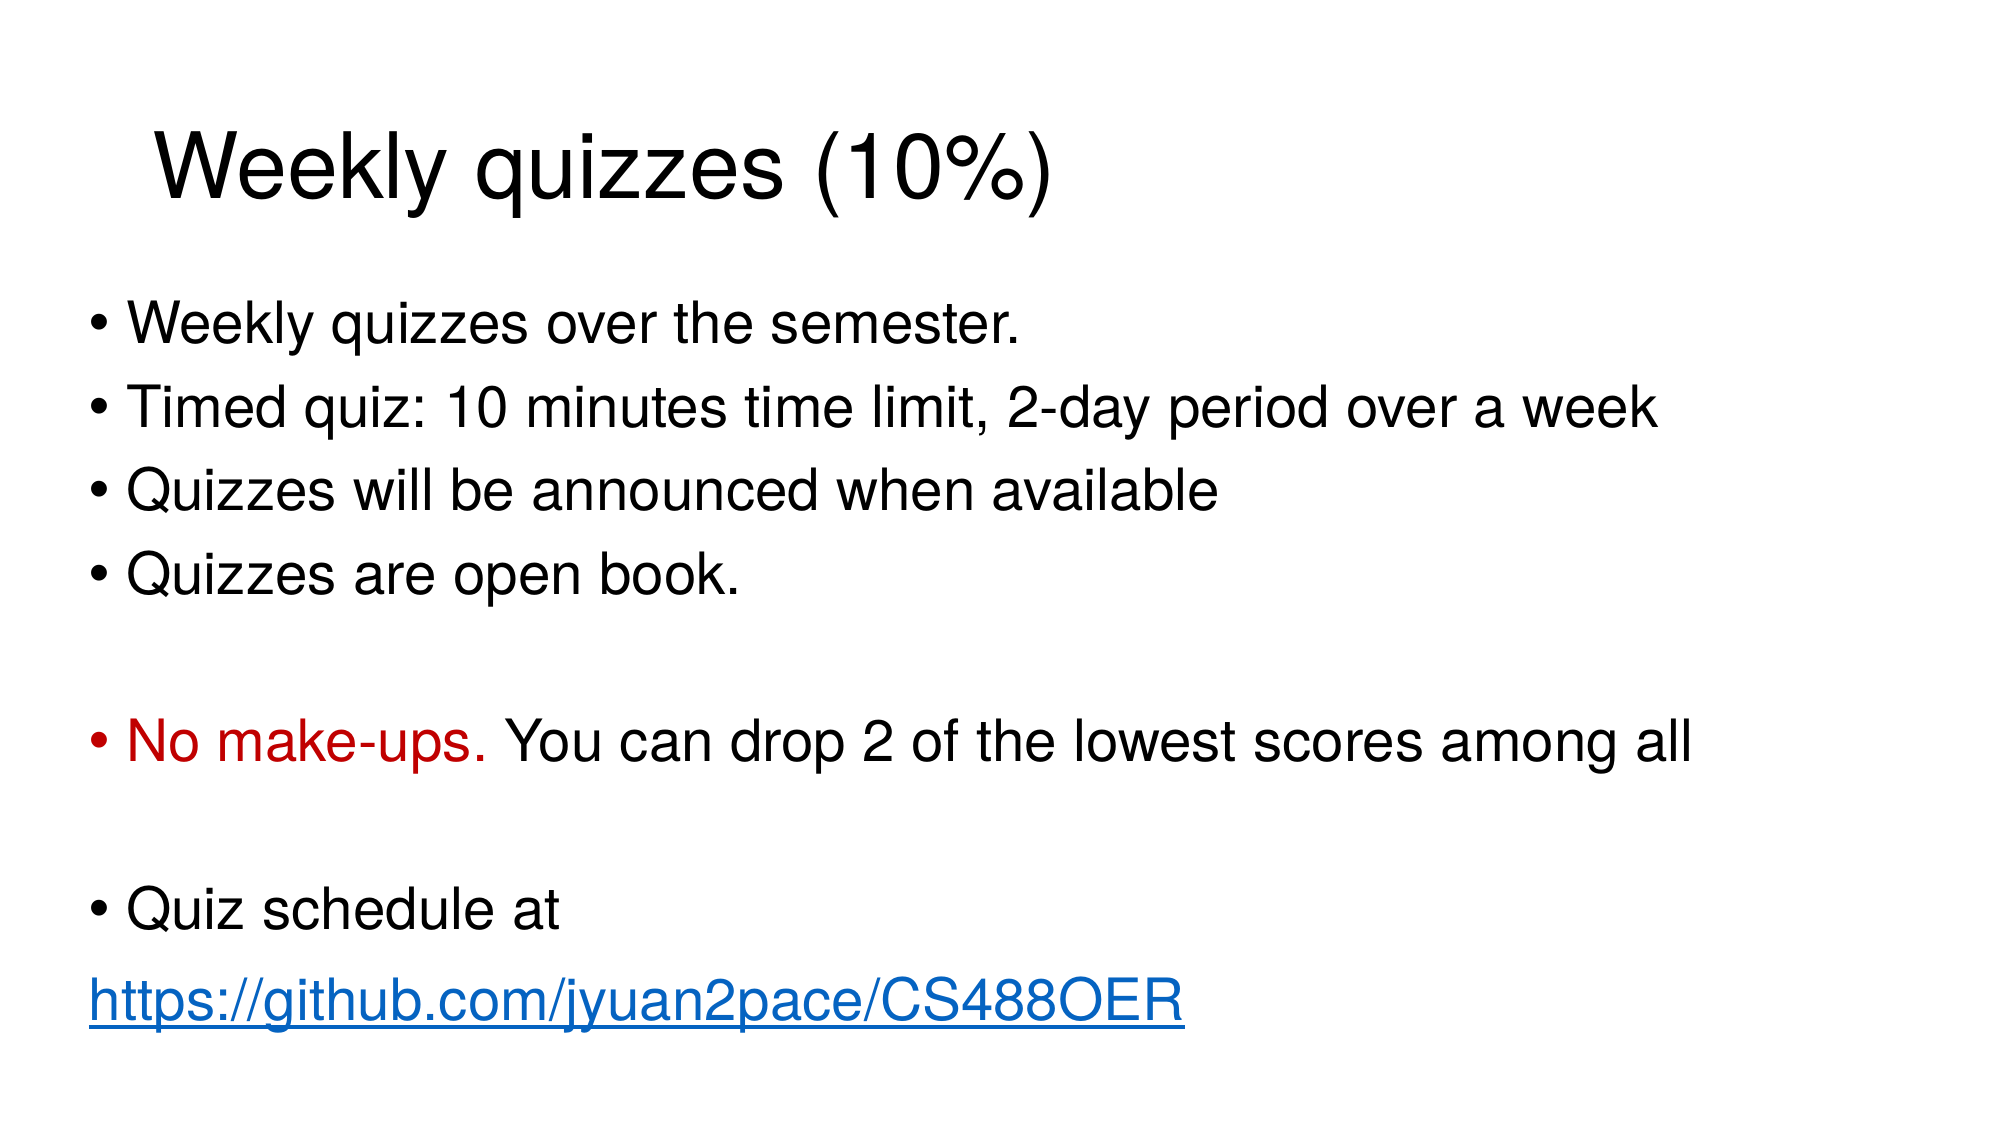

# Weekly quizzes (10%)
Weekly quizzes over the semester.
Timed quiz: 10 minutes time limit, 2-day period over a week
Quizzes will be announced when available
Quizzes are open book.

No make-ups. You can drop 2 of the lowest scores among all

Quiz schedule at
https://github.com/jyuan2pace/CS488OER